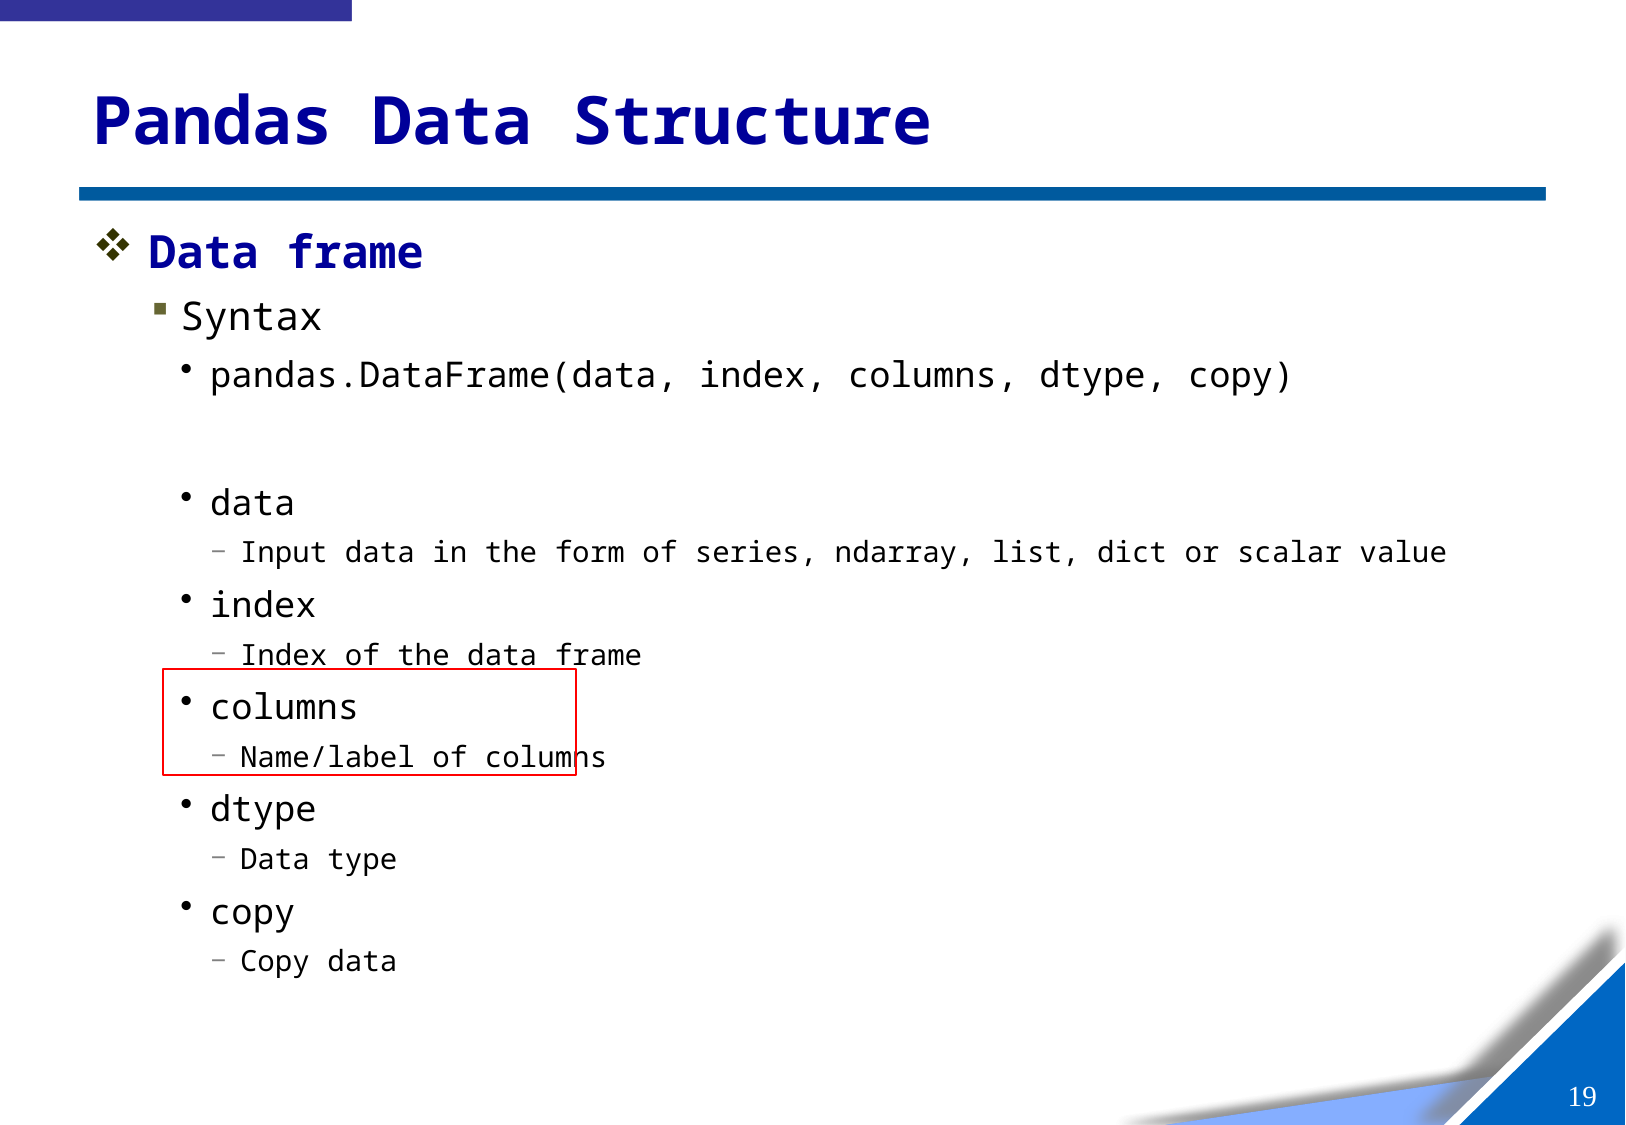

# Pandas Data Structure
Data frame
Syntax
pandas.DataFrame(data, index, columns, dtype, copy)

data
Input data in the form of series, ndarray, list, dict or scalar value
index
Index of the data frame
columns
Name/label of columns
dtype
Data type
copy
Copy data

19